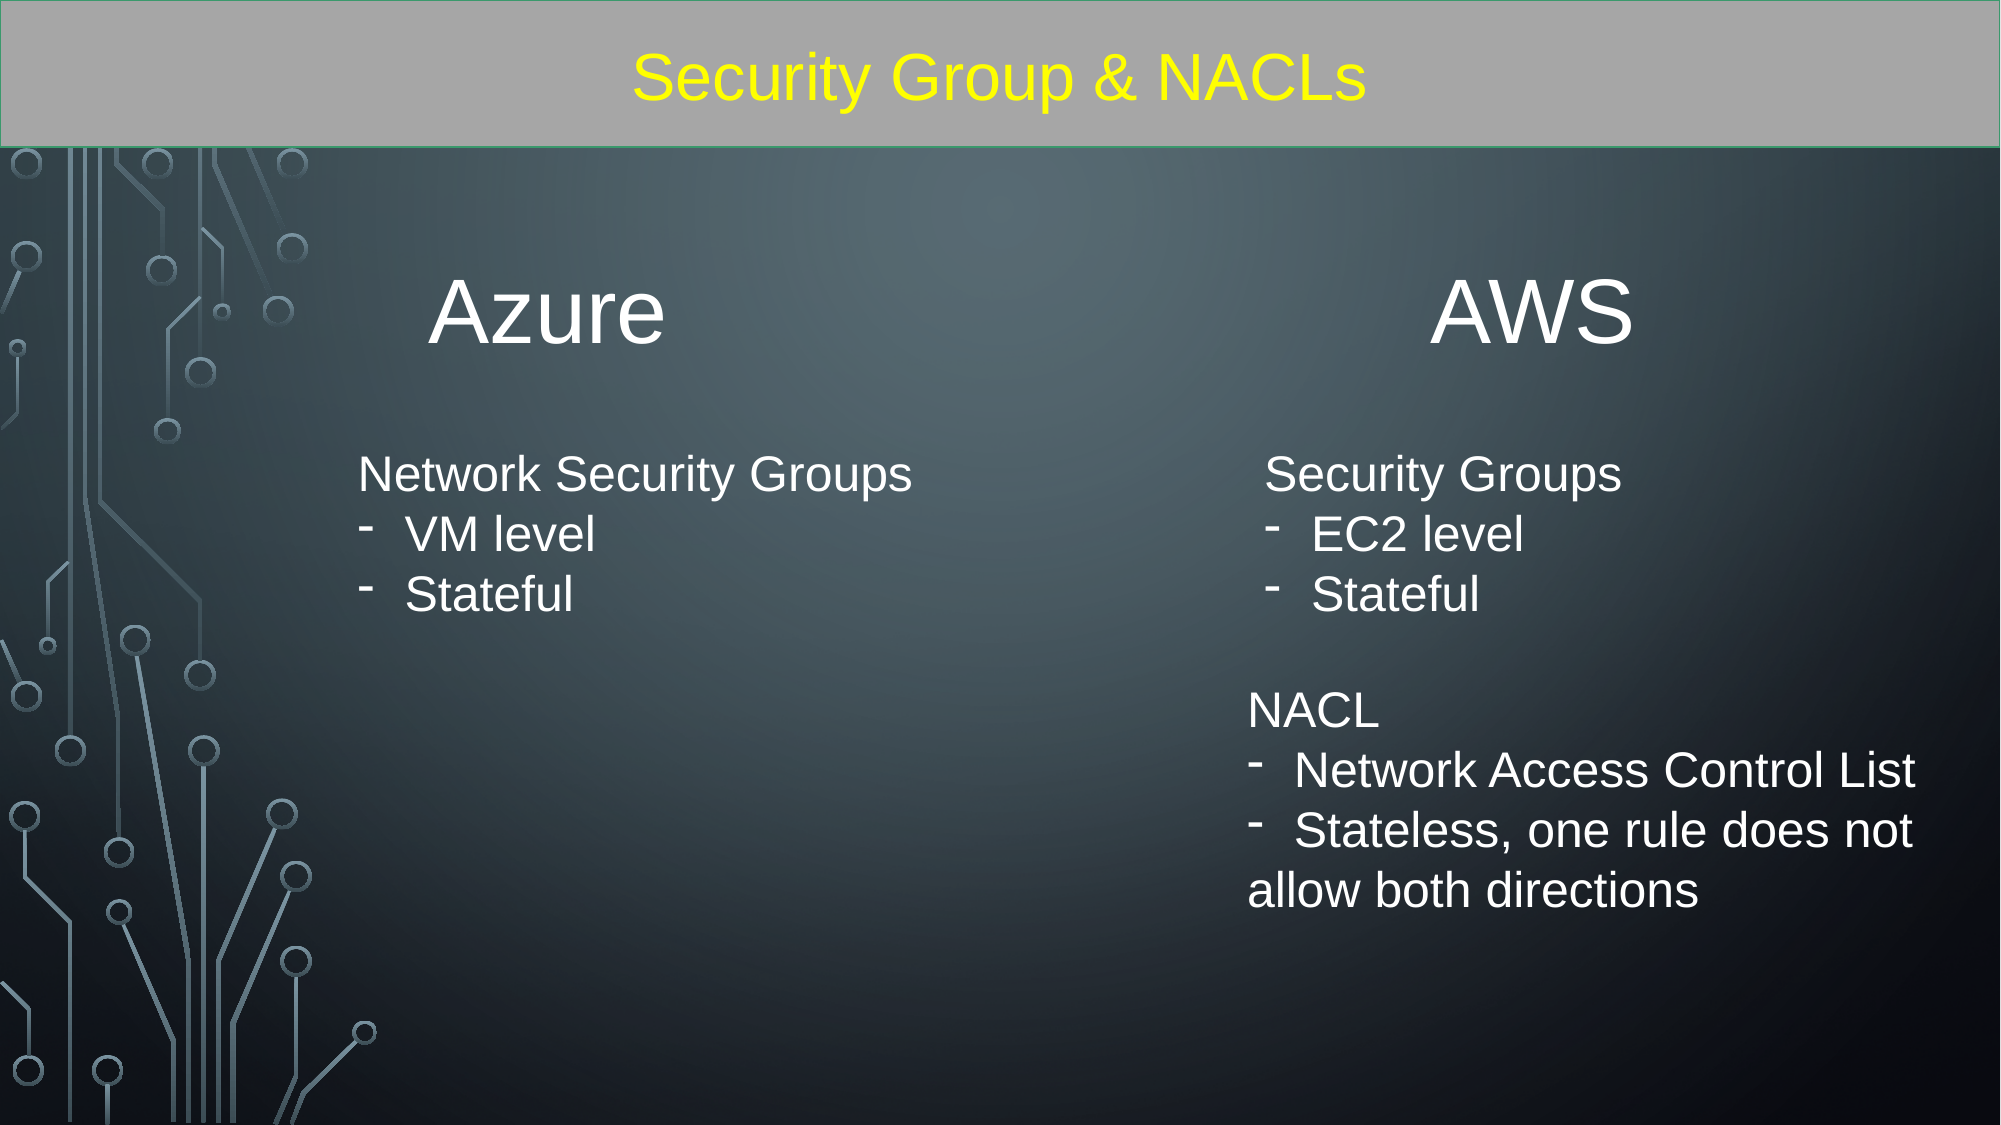

Security Group & NACLs
AWS
Azure
Network Security Groups
VM level
Stateful

Security Groups
EC2 level
Stateful

NACL
Network Access Control List
Stateless, one rule does not
allow both directions